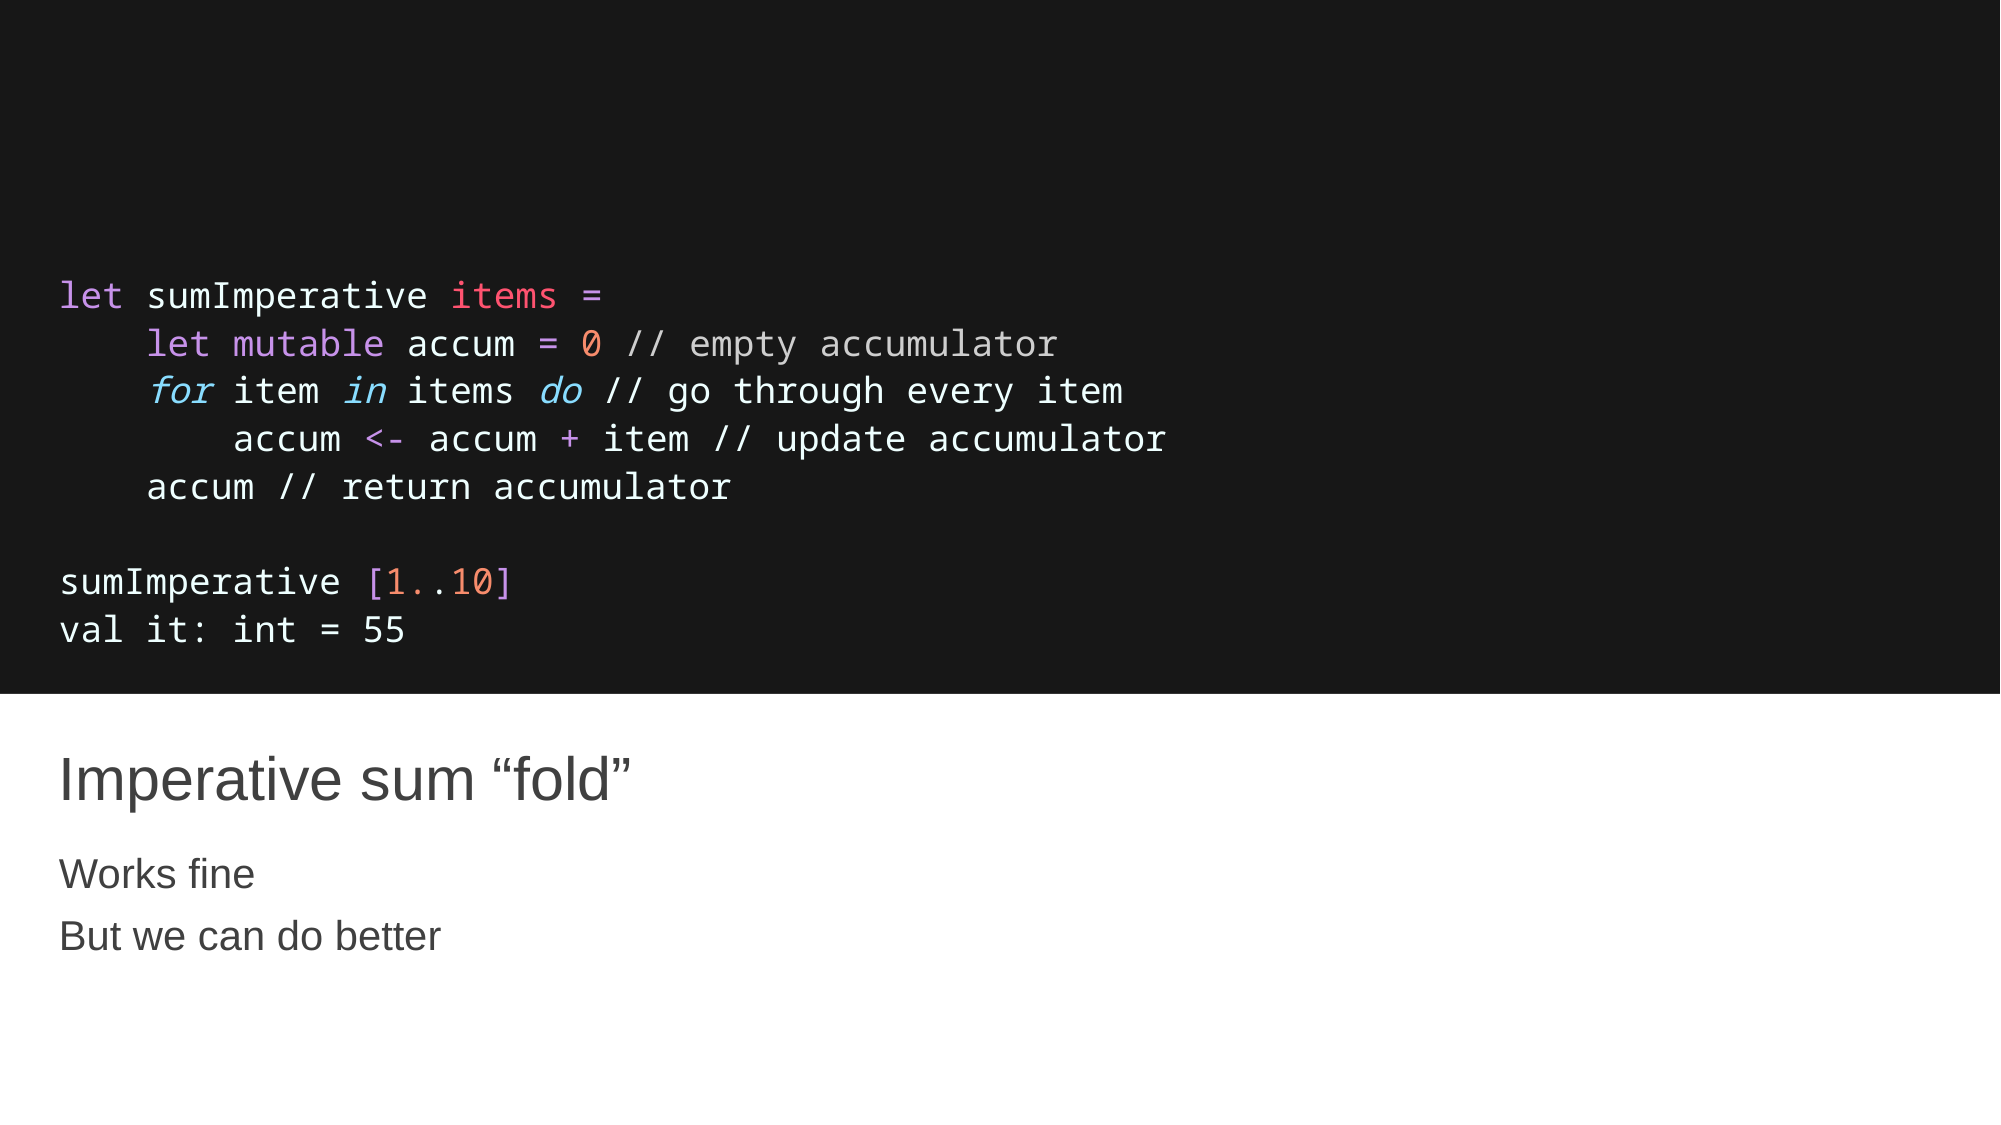

let sumImperative items =
    let mutable accum = 0 // empty accumulator
    for item in items do // go through every item
        accum <- accum + item // update accumulator
    accum // return accumulator
sumImperative [1..10]
val it: int = 55
# Imperative sum “fold”
Works fine
But we can do better